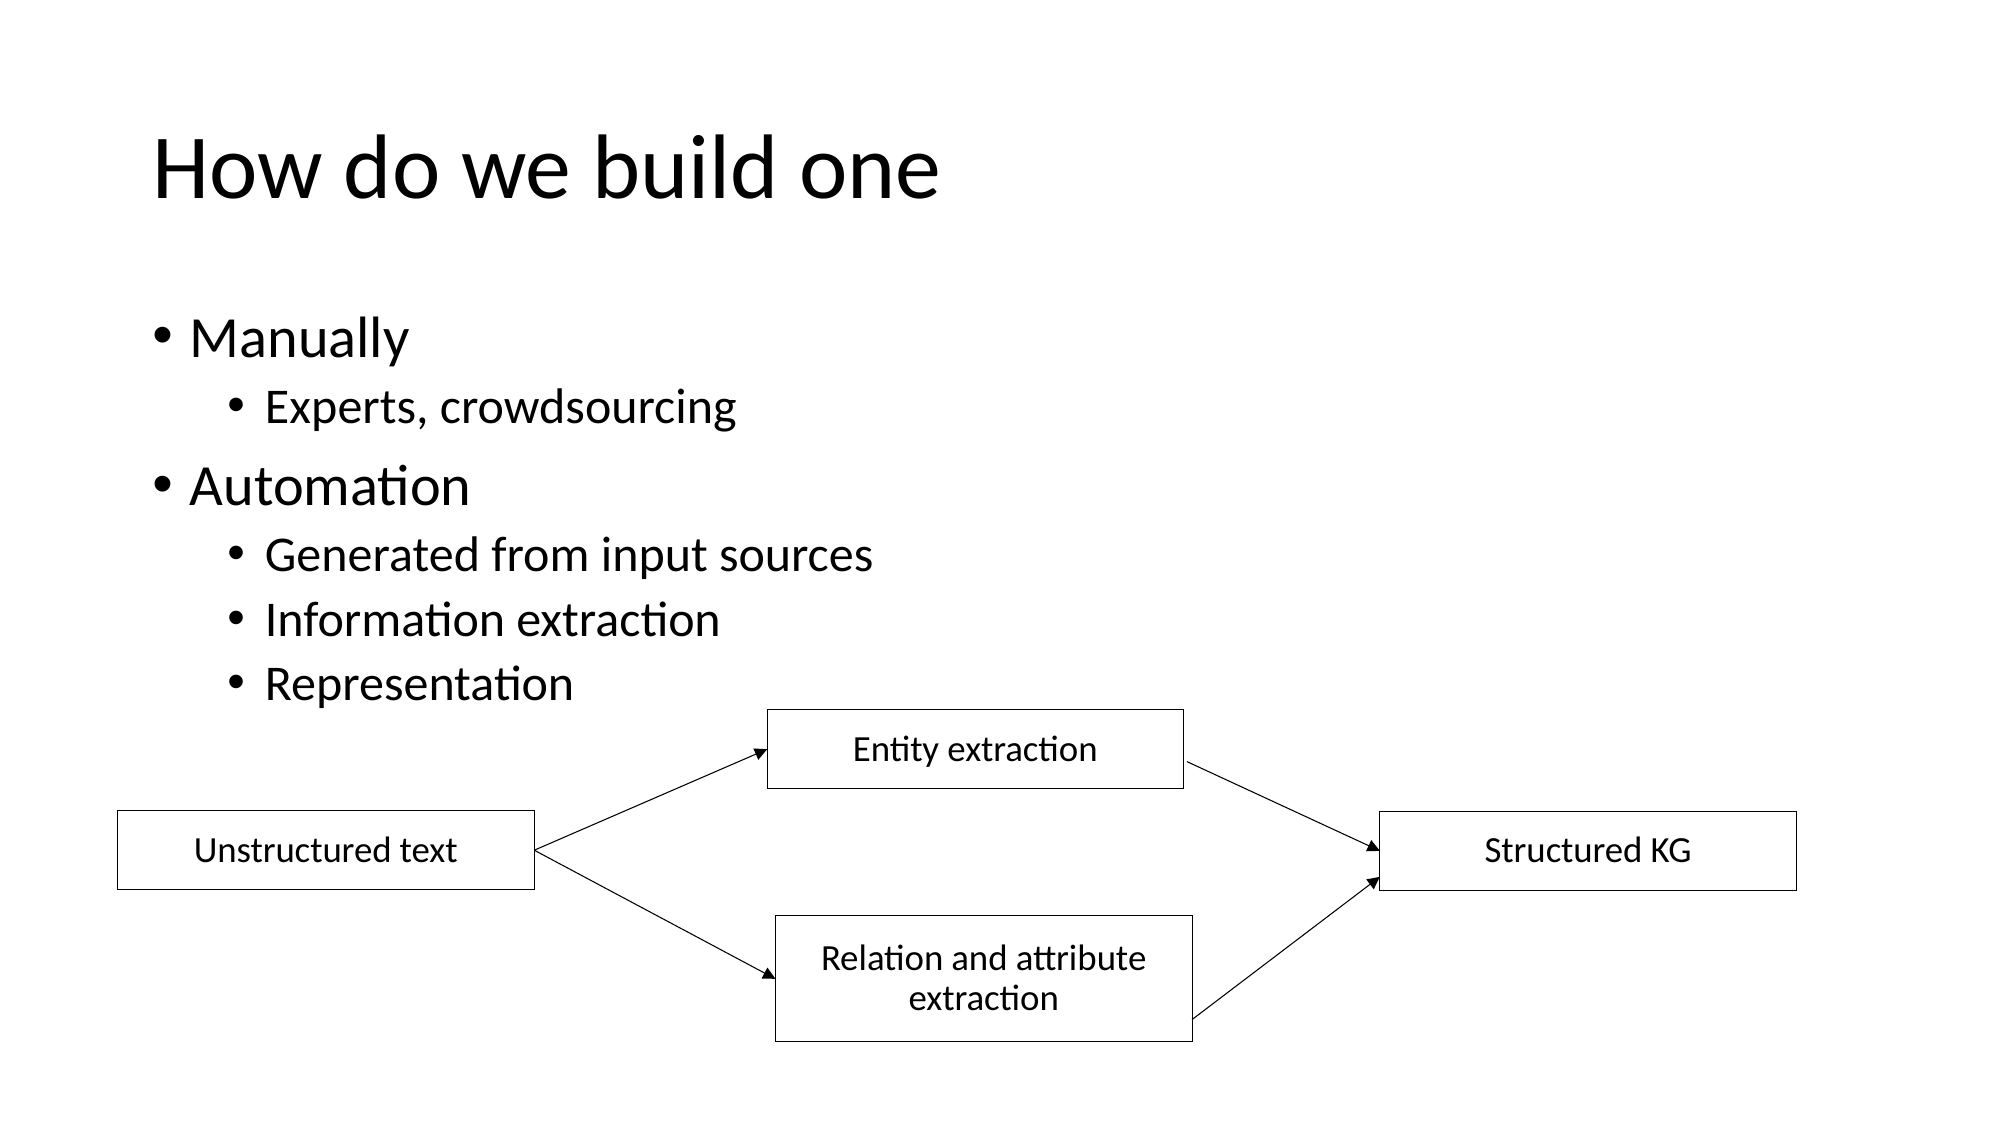

# How do we build one
Manually
Experts, crowdsourcing
Automation
Generated from input sources
Information extraction
Representation

Entity extraction
Unstructured text
Structured KG
Relation and attribute extraction